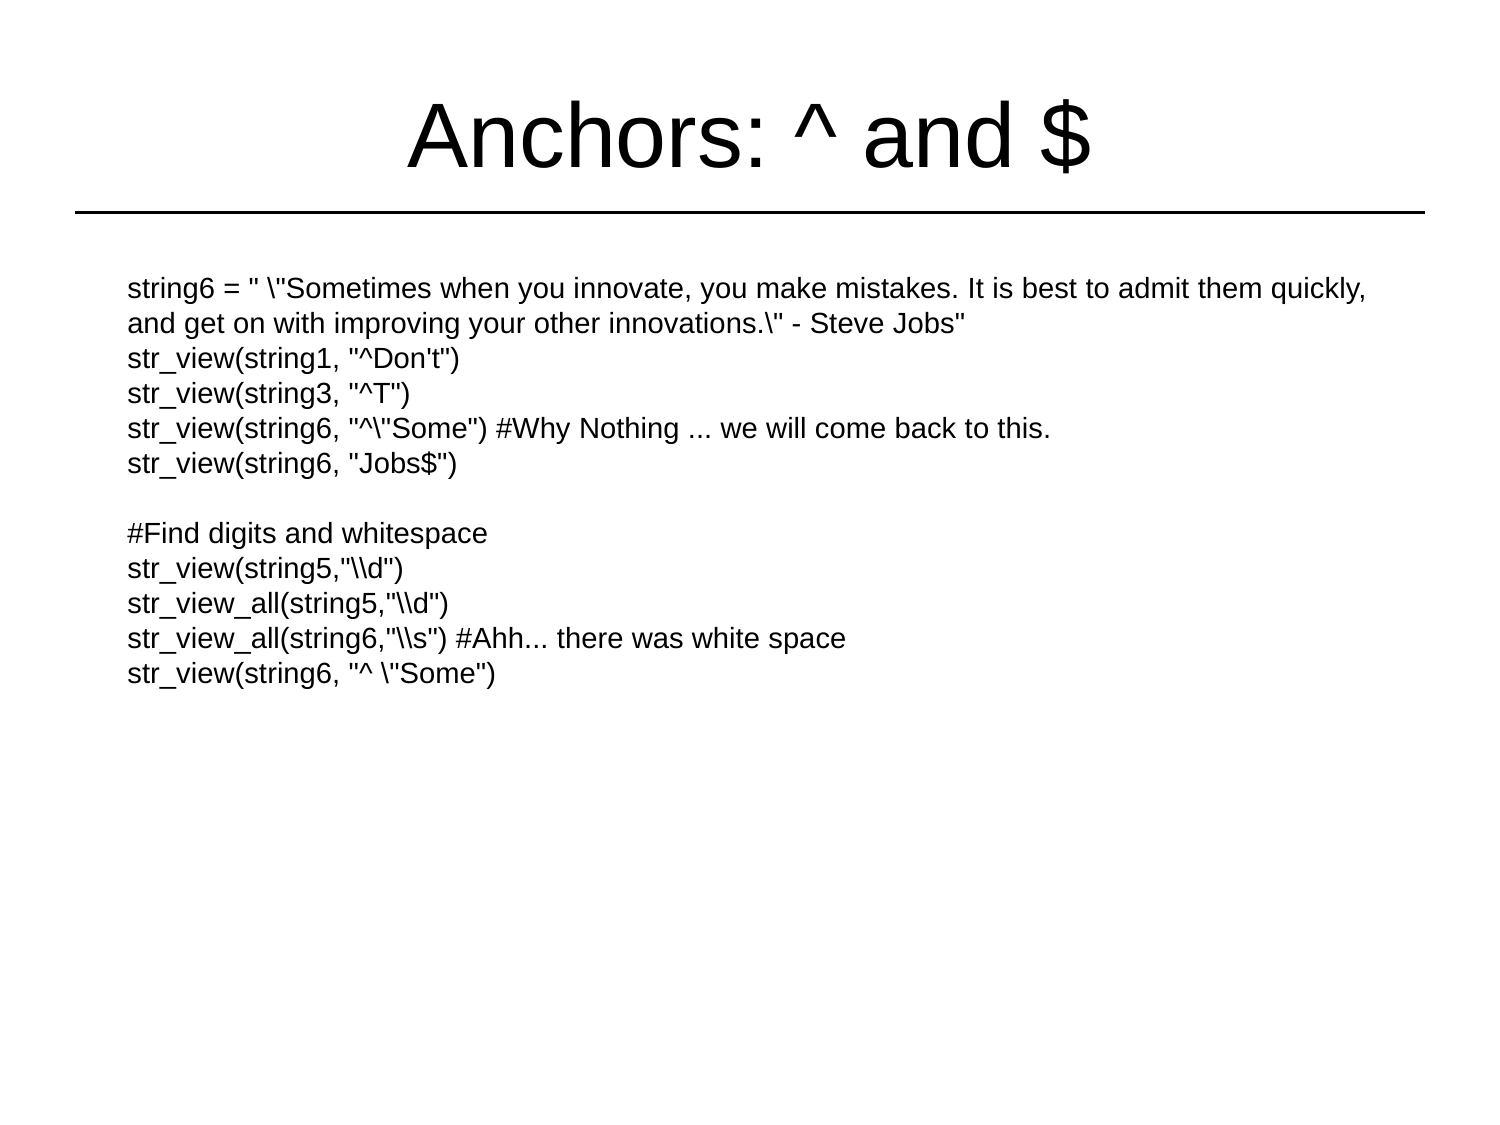

# Anchors: ^ and $
string6 = " \"Sometimes when you innovate, you make mistakes. It is best to admit them quickly, and get on with improving your other innovations.\" - Steve Jobs"
str_view(string1, "^Don't")
str_view(string3, "^T")
str_view(string6, "^\"Some") #Why Nothing ... we will come back to this.
str_view(string6, "Jobs$")

#Find digits and whitespace
str_view(string5,"\\d")
str_view_all(string5,"\\d")
str_view_all(string6,"\\s") #Ahh... there was white space
str_view(string6, "^ \"Some")